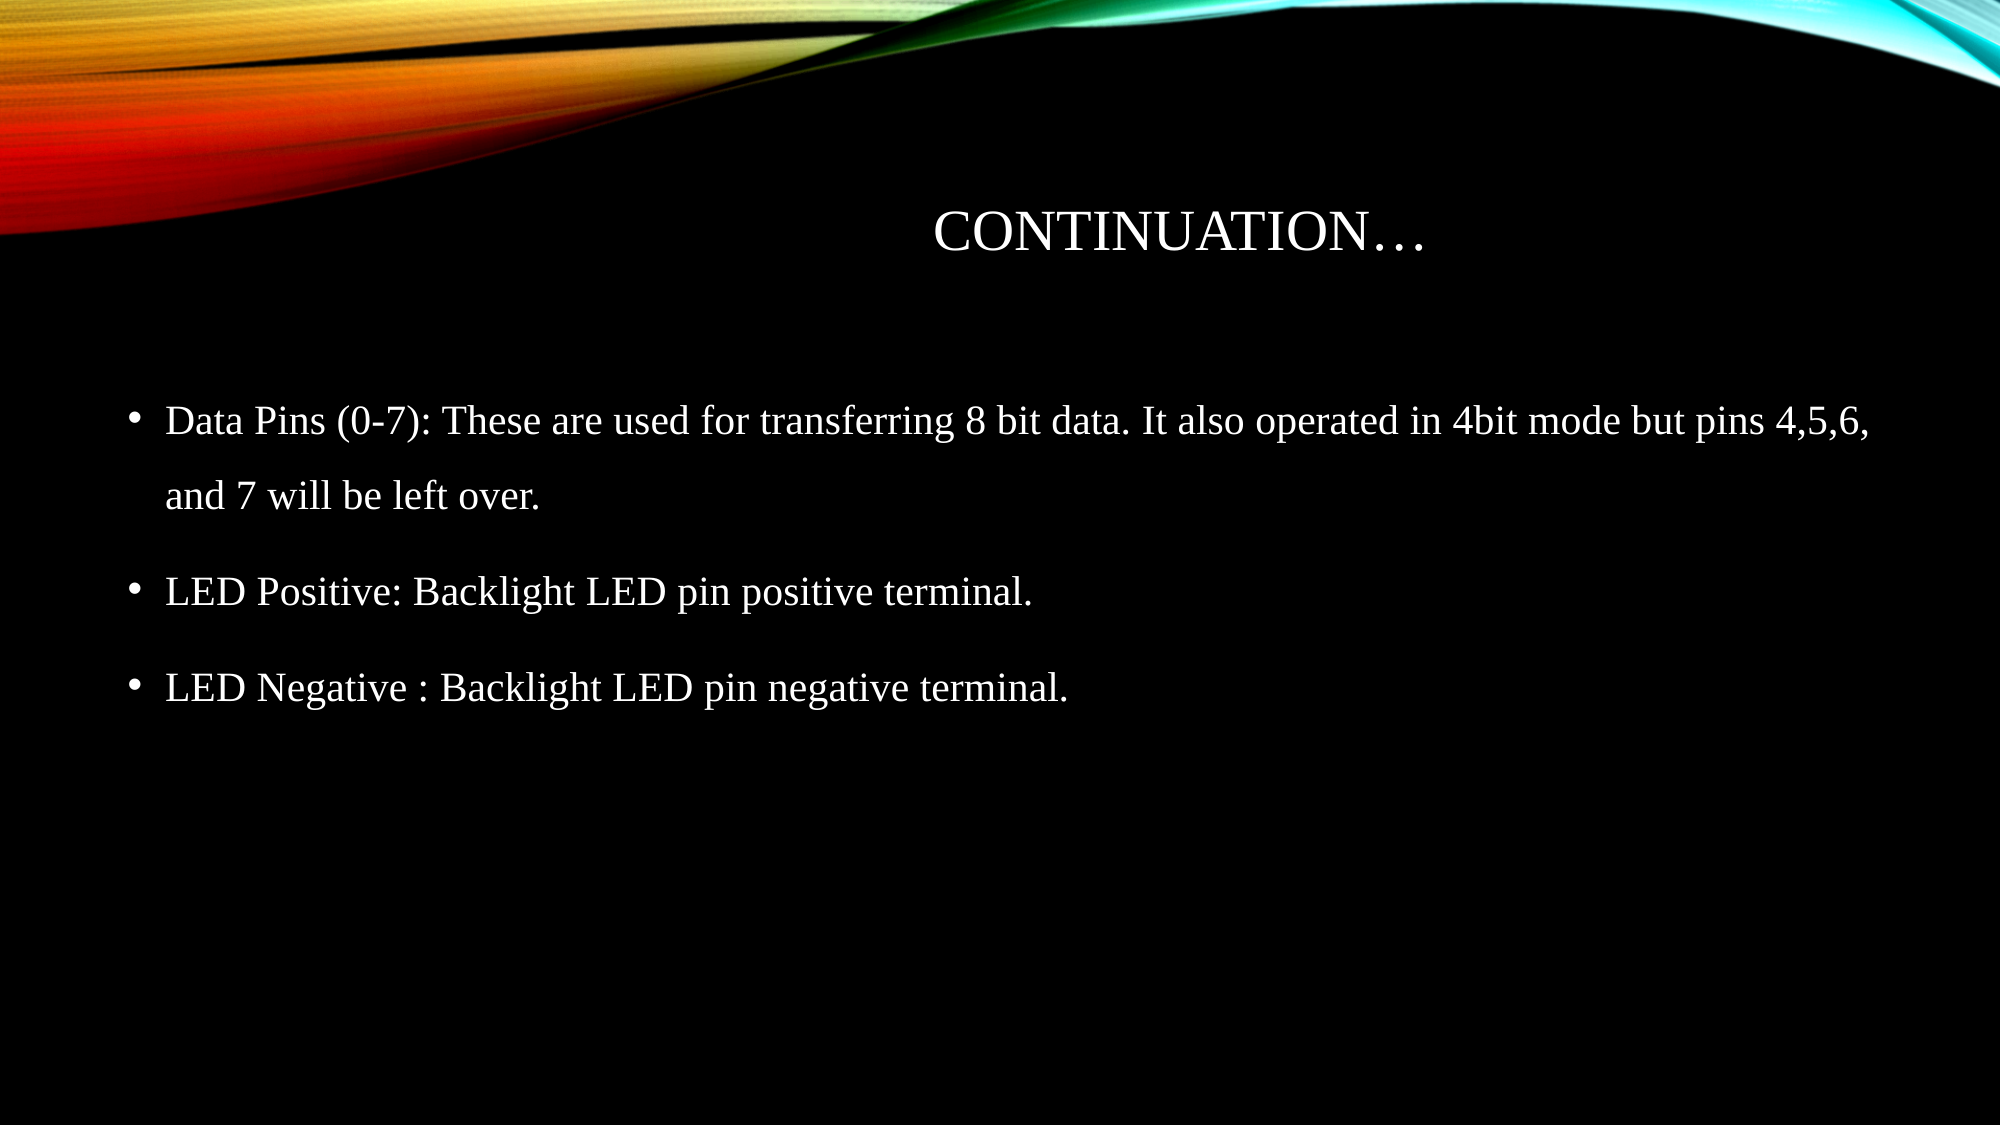

# CONTINUATION…
Data Pins (0-7): These are used for transferring 8 bit data. It also operated in 4bit mode but pins 4,5,6, and 7 will be left over.
LED Positive: Backlight LED pin positive terminal.
LED Negative : Backlight LED pin negative terminal.